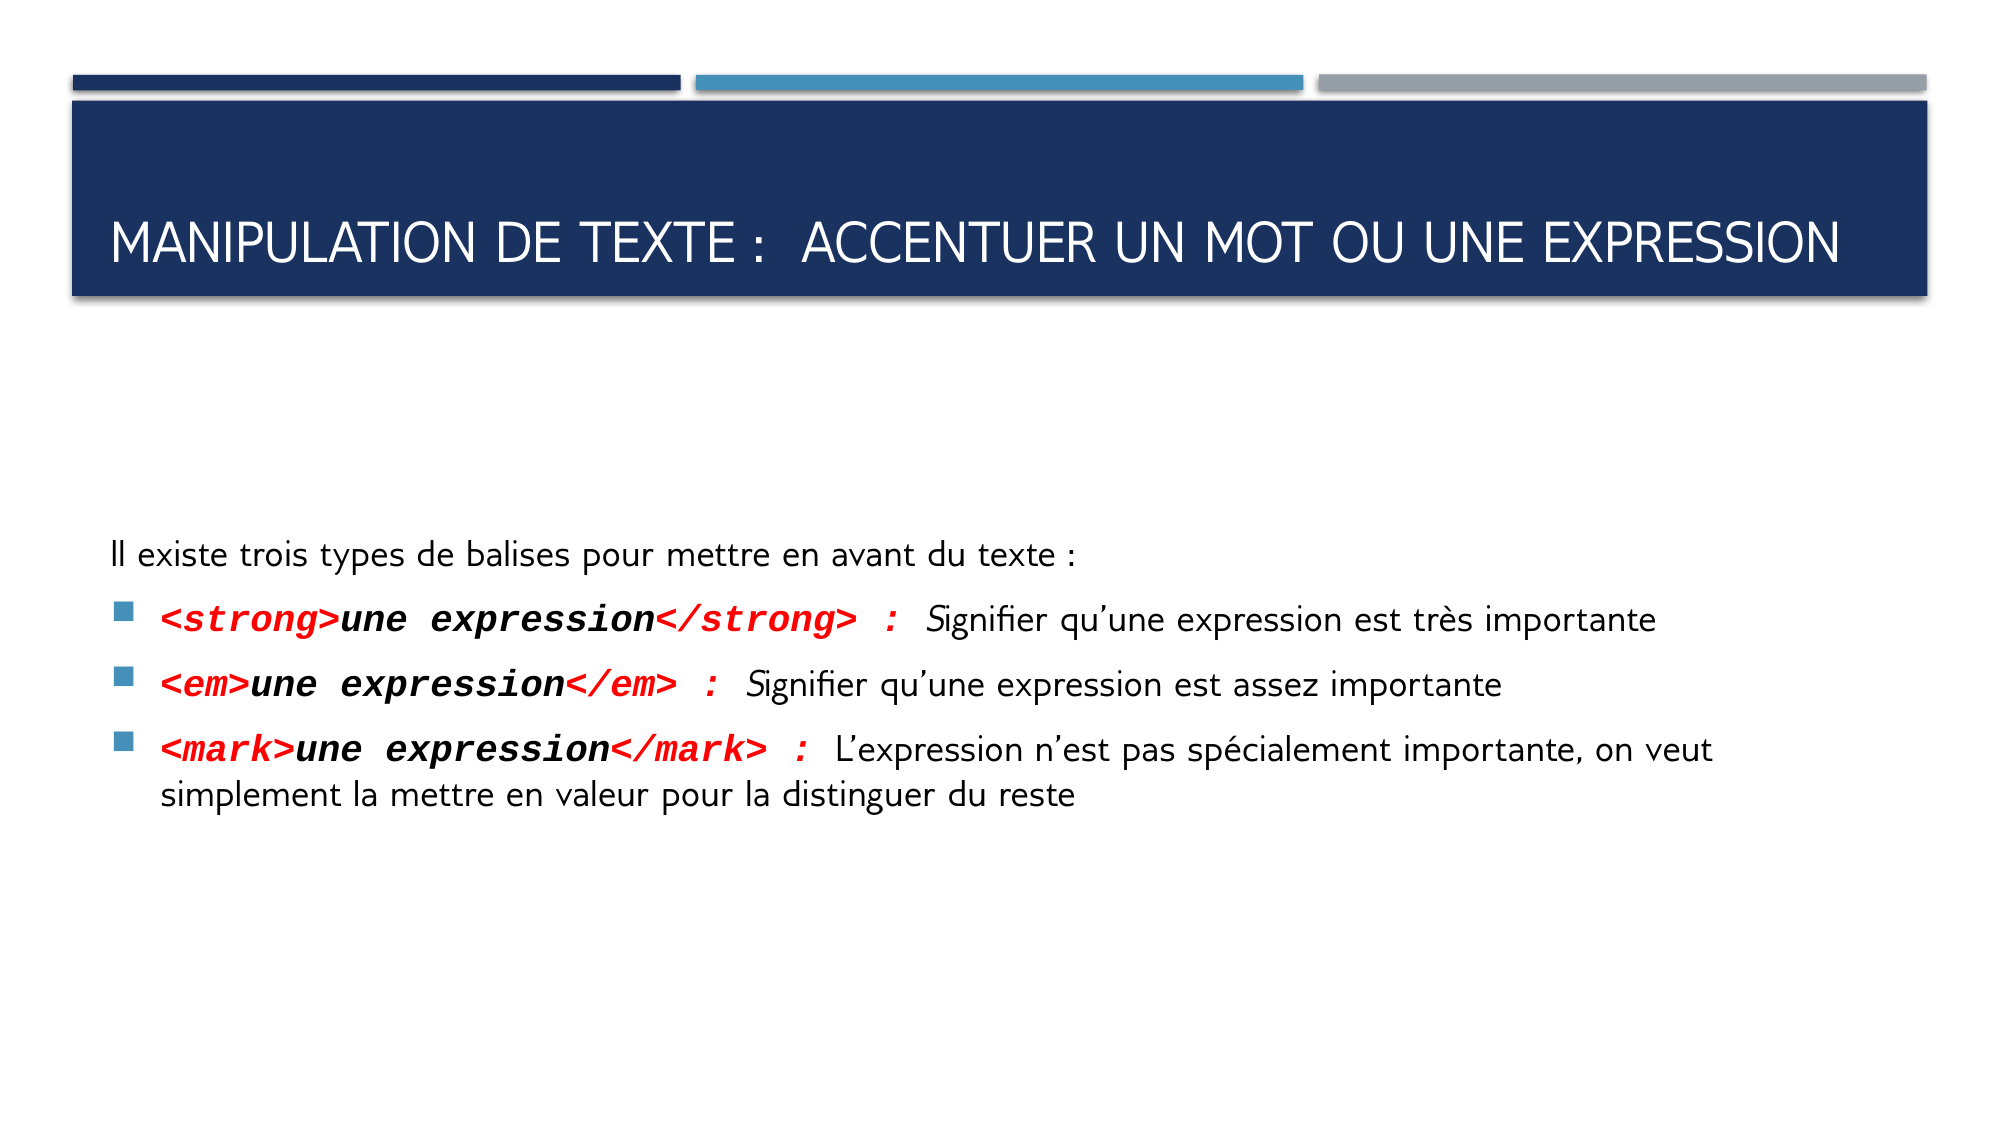

# Manipulation de texte :  ACCENTUER UN MOT OU UNE EXPRESSION
Il existe trois types de balises pour mettre en avant du texte :
<strong>une expression</strong> : Signifier qu’une expression est très importante
<em>une expression</em> : Signifier qu’une expression est assez importante
<mark>une expression</mark> : L’expression n’est pas spécialement importante, on veut simplement la mettre en valeur pour la distinguer du reste